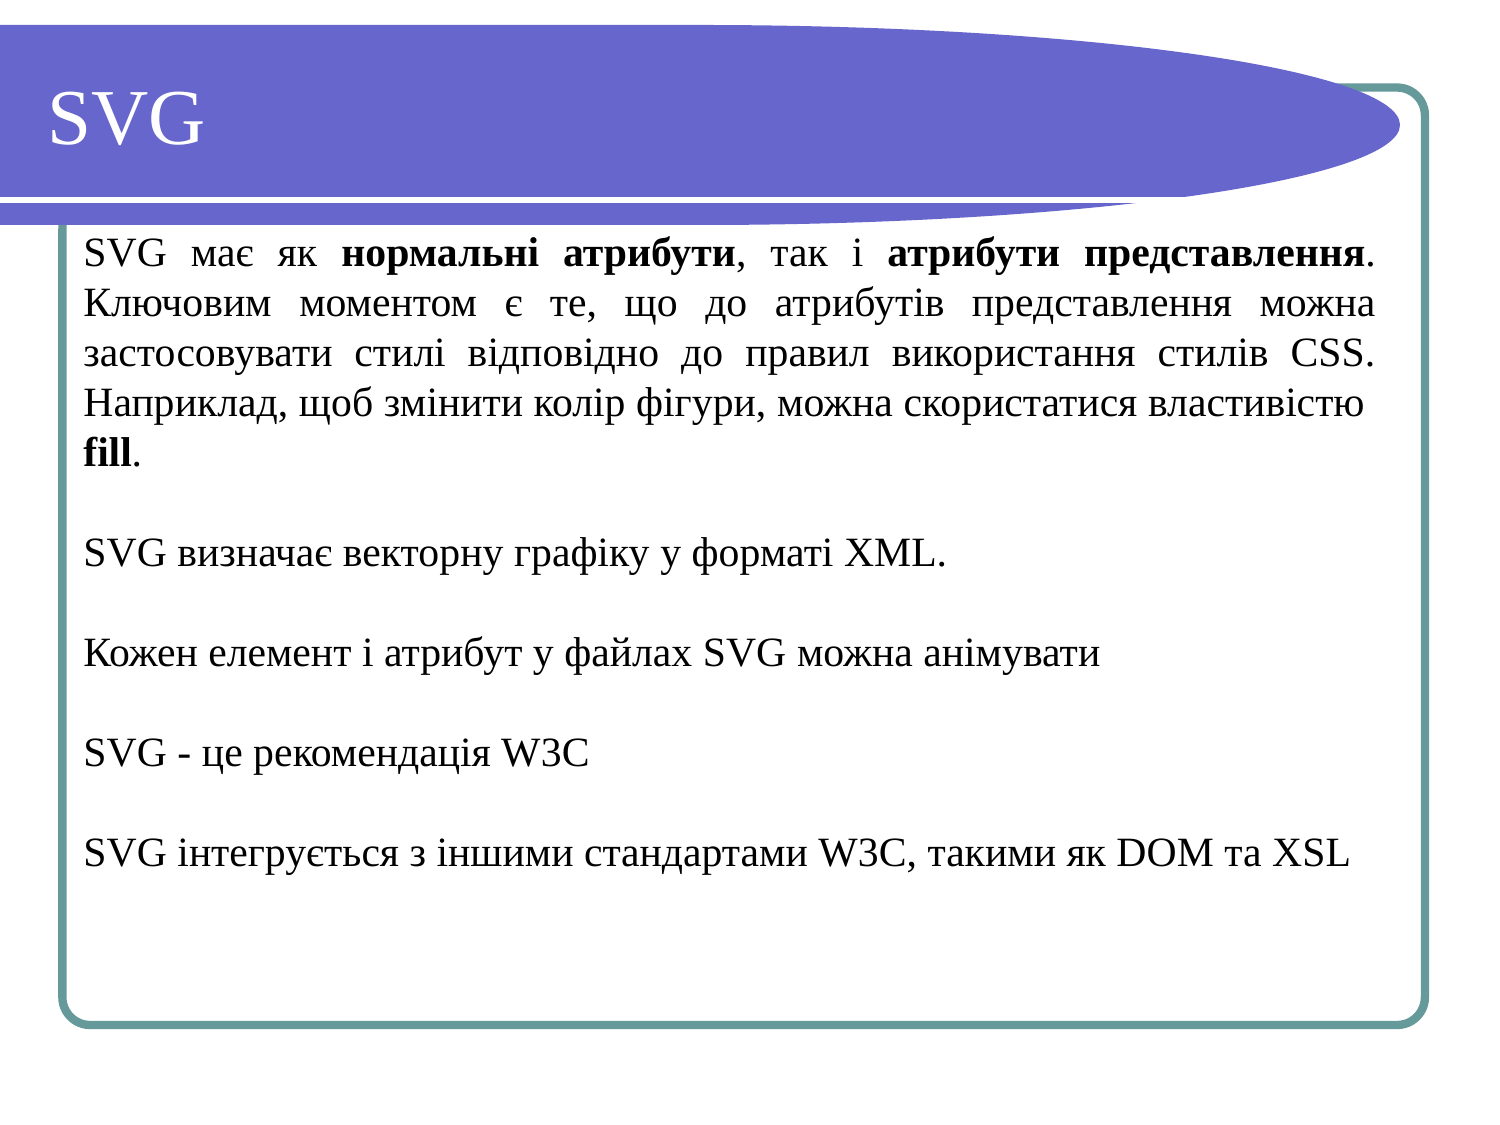

# SVG
SVG має як нормальні атрибути, так і атрибути представлення. Ключовим моментом є те, що до атрибутів представлення можна застосовувати стилі відповідно до правил використання стилів CSS. Наприклад, щоб змінити колір фігури, можна скористатися властивістю  fill.

SVG визначає векторну графіку у форматі XML.

Кожен елемент і атрибут у файлах SVG можна анімувати

SVG - це рекомендація W3C

SVG інтегрується з іншими стандартами W3C, такими як DOM та XSL